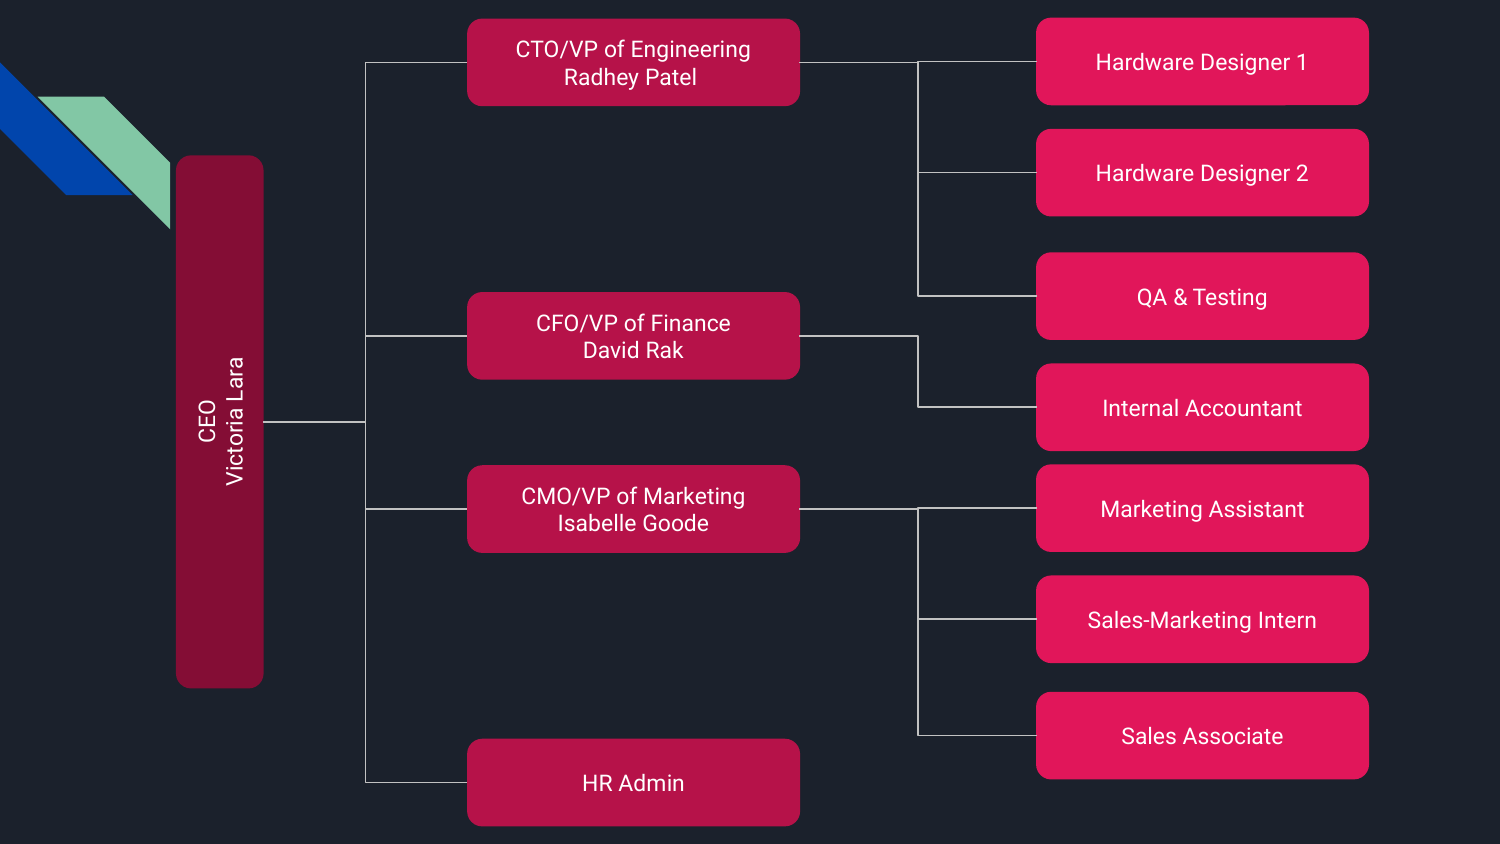

Hardware Designer 1
CTO/VP of Engineering
Radhey Patel
Hardware Designer 2
QA & Testing
CFO/VP of Finance
David Rak
Internal Accountant
CEO
Victoria Lara
Marketing Assistant
CMO/VP of Marketing
Isabelle Goode
Sales-Marketing Intern
Sales Associate
HR Admin